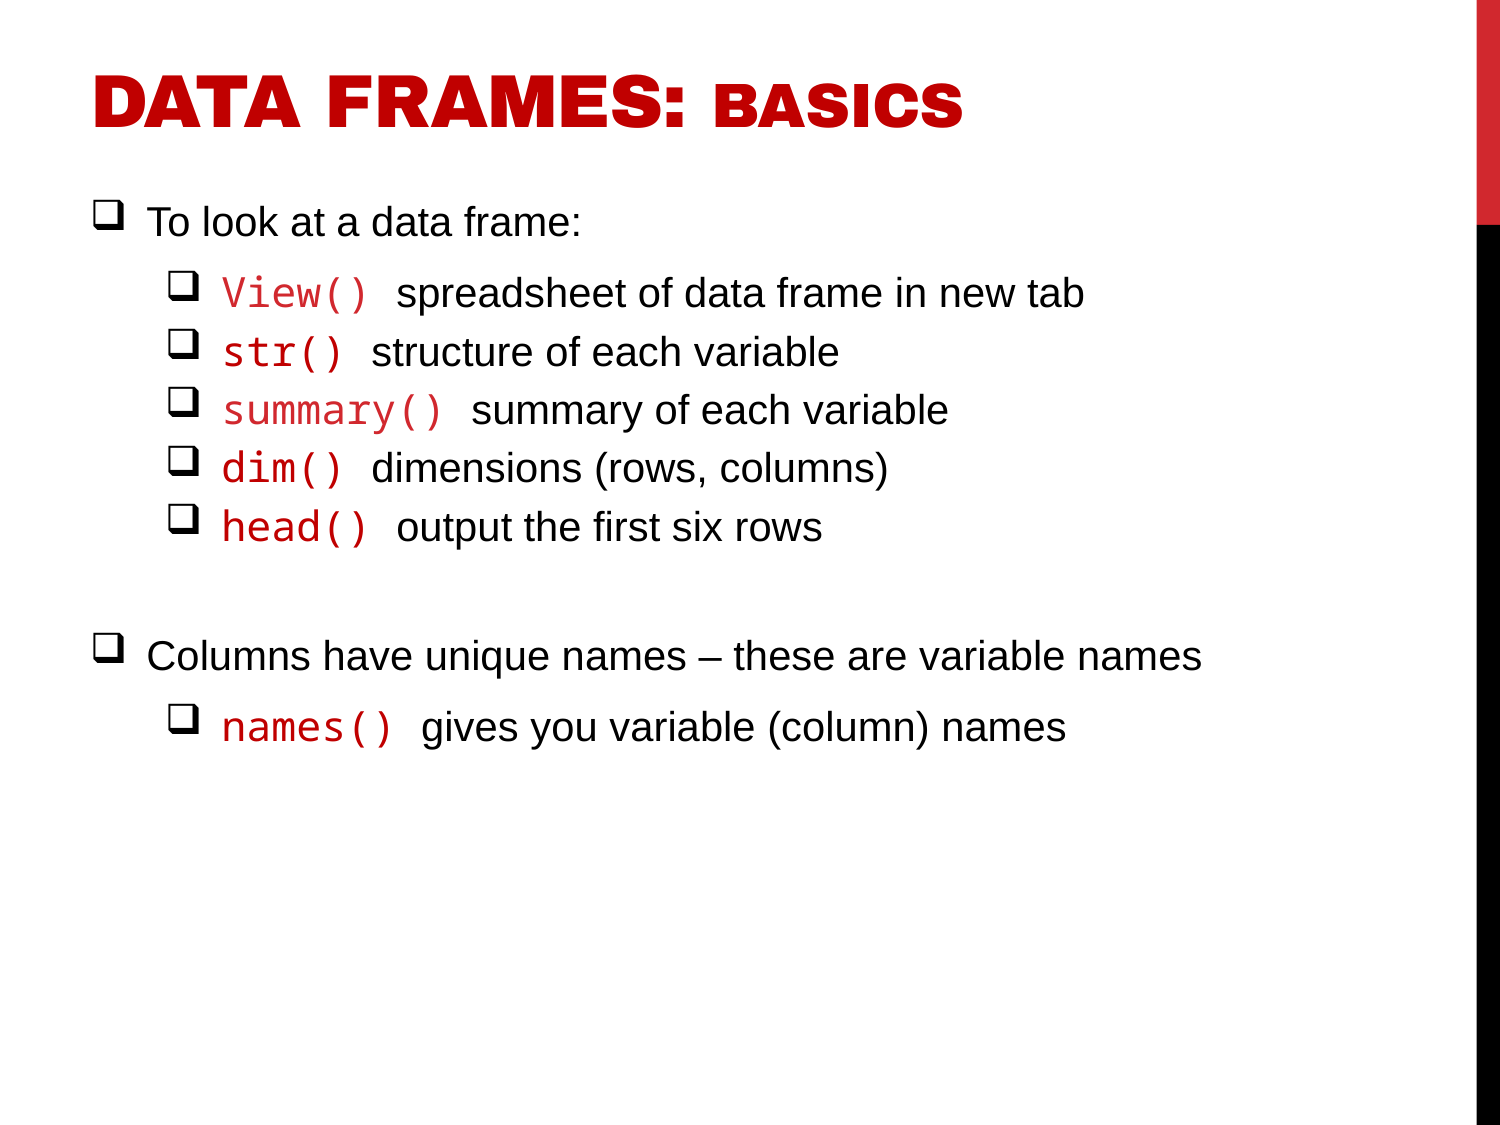

# Data frames: basics
To look at a data frame:
View() spreadsheet of data frame in new tab
str() structure of each variable
summary() summary of each variable
dim() dimensions (rows, columns)
head() output the first six rows

Columns have unique names – these are variable names
names() gives you variable (column) names